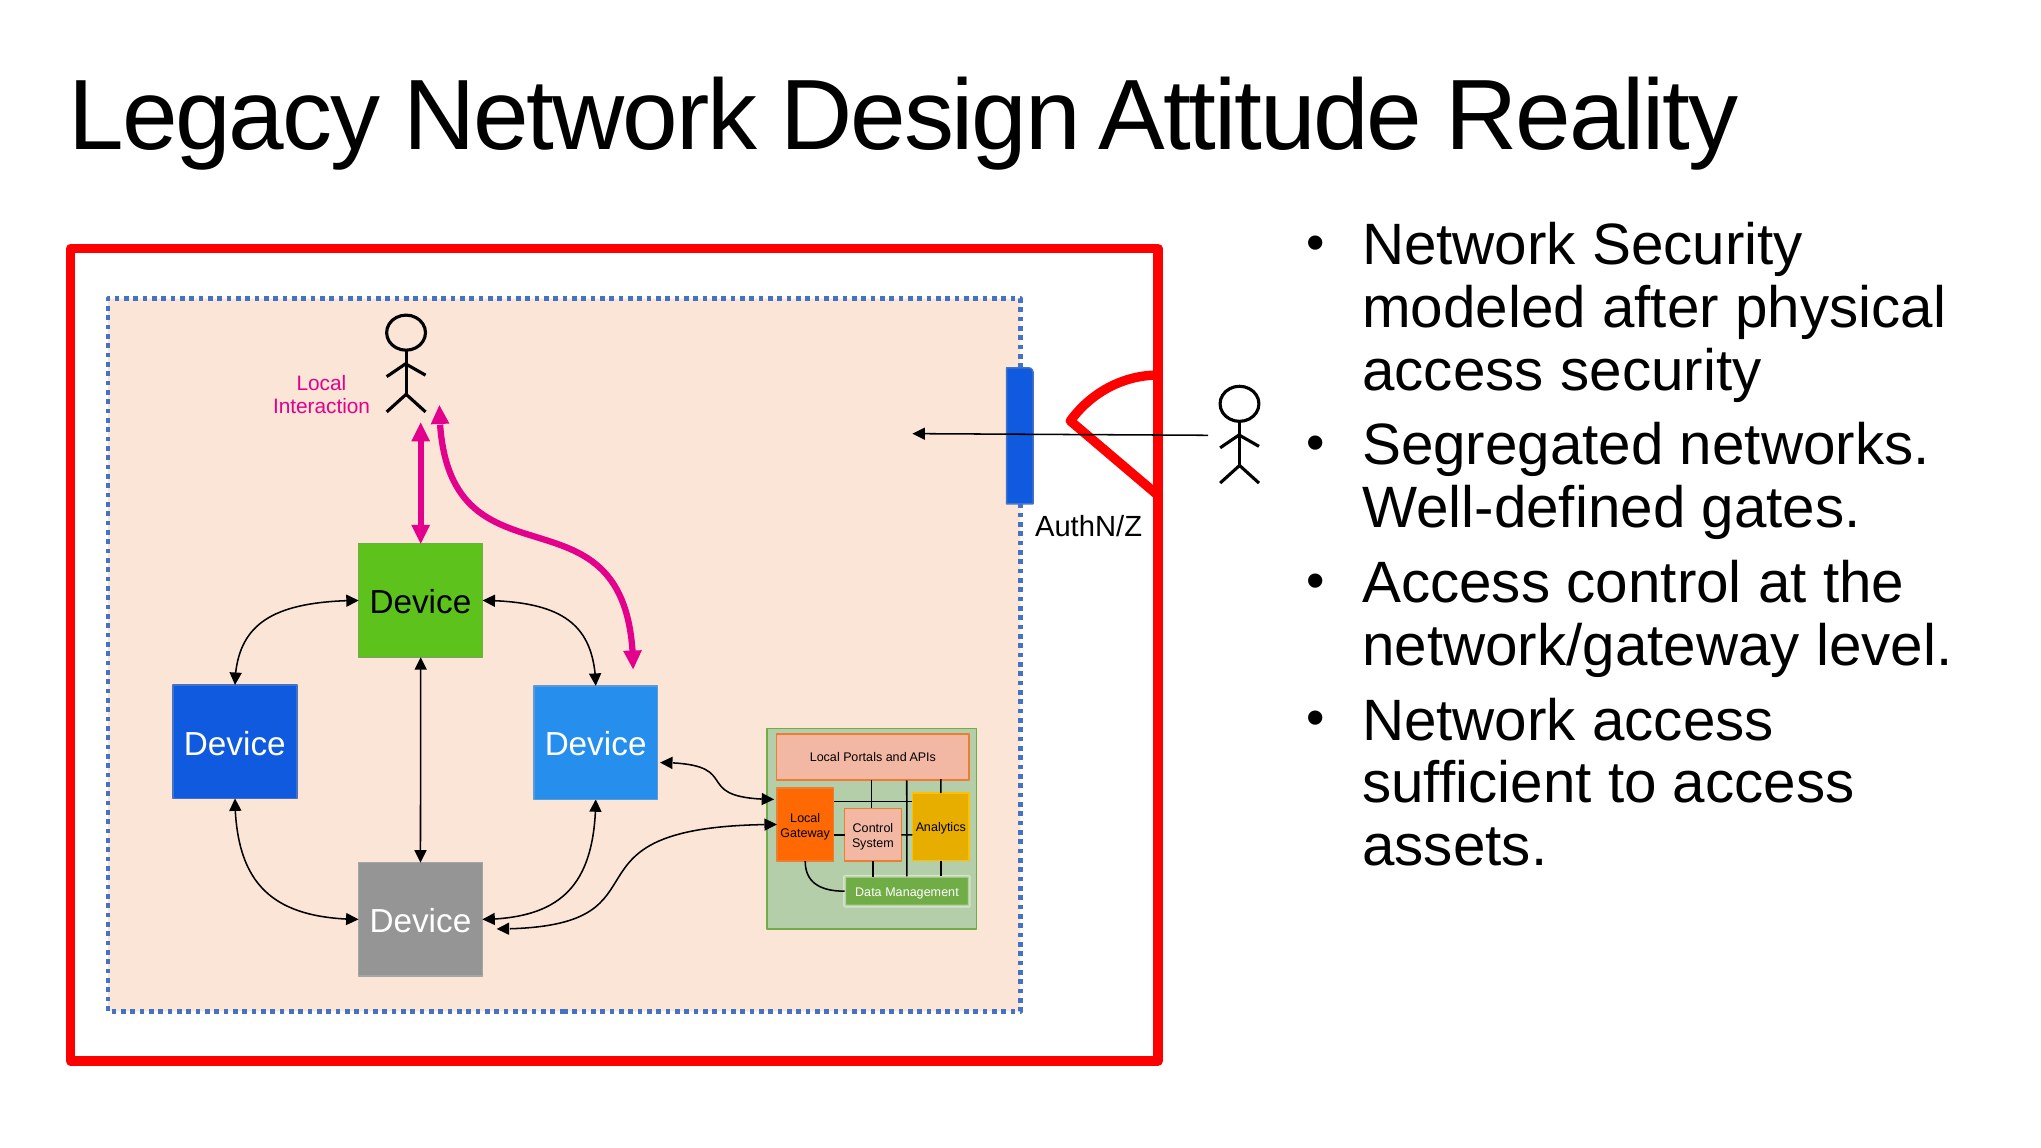

# Legacy Network Design Attitude Reality
Network Security modeled after physical access security
Segregated networks. Well-defined gates.
Access control at the network/gateway level.
Network access sufficient to access assets.

Local
Interaction

AuthN/Z

Device
Device
Device

Local Portals and APIs
Local Gateway
Analytics
Control System
Data Management
Device